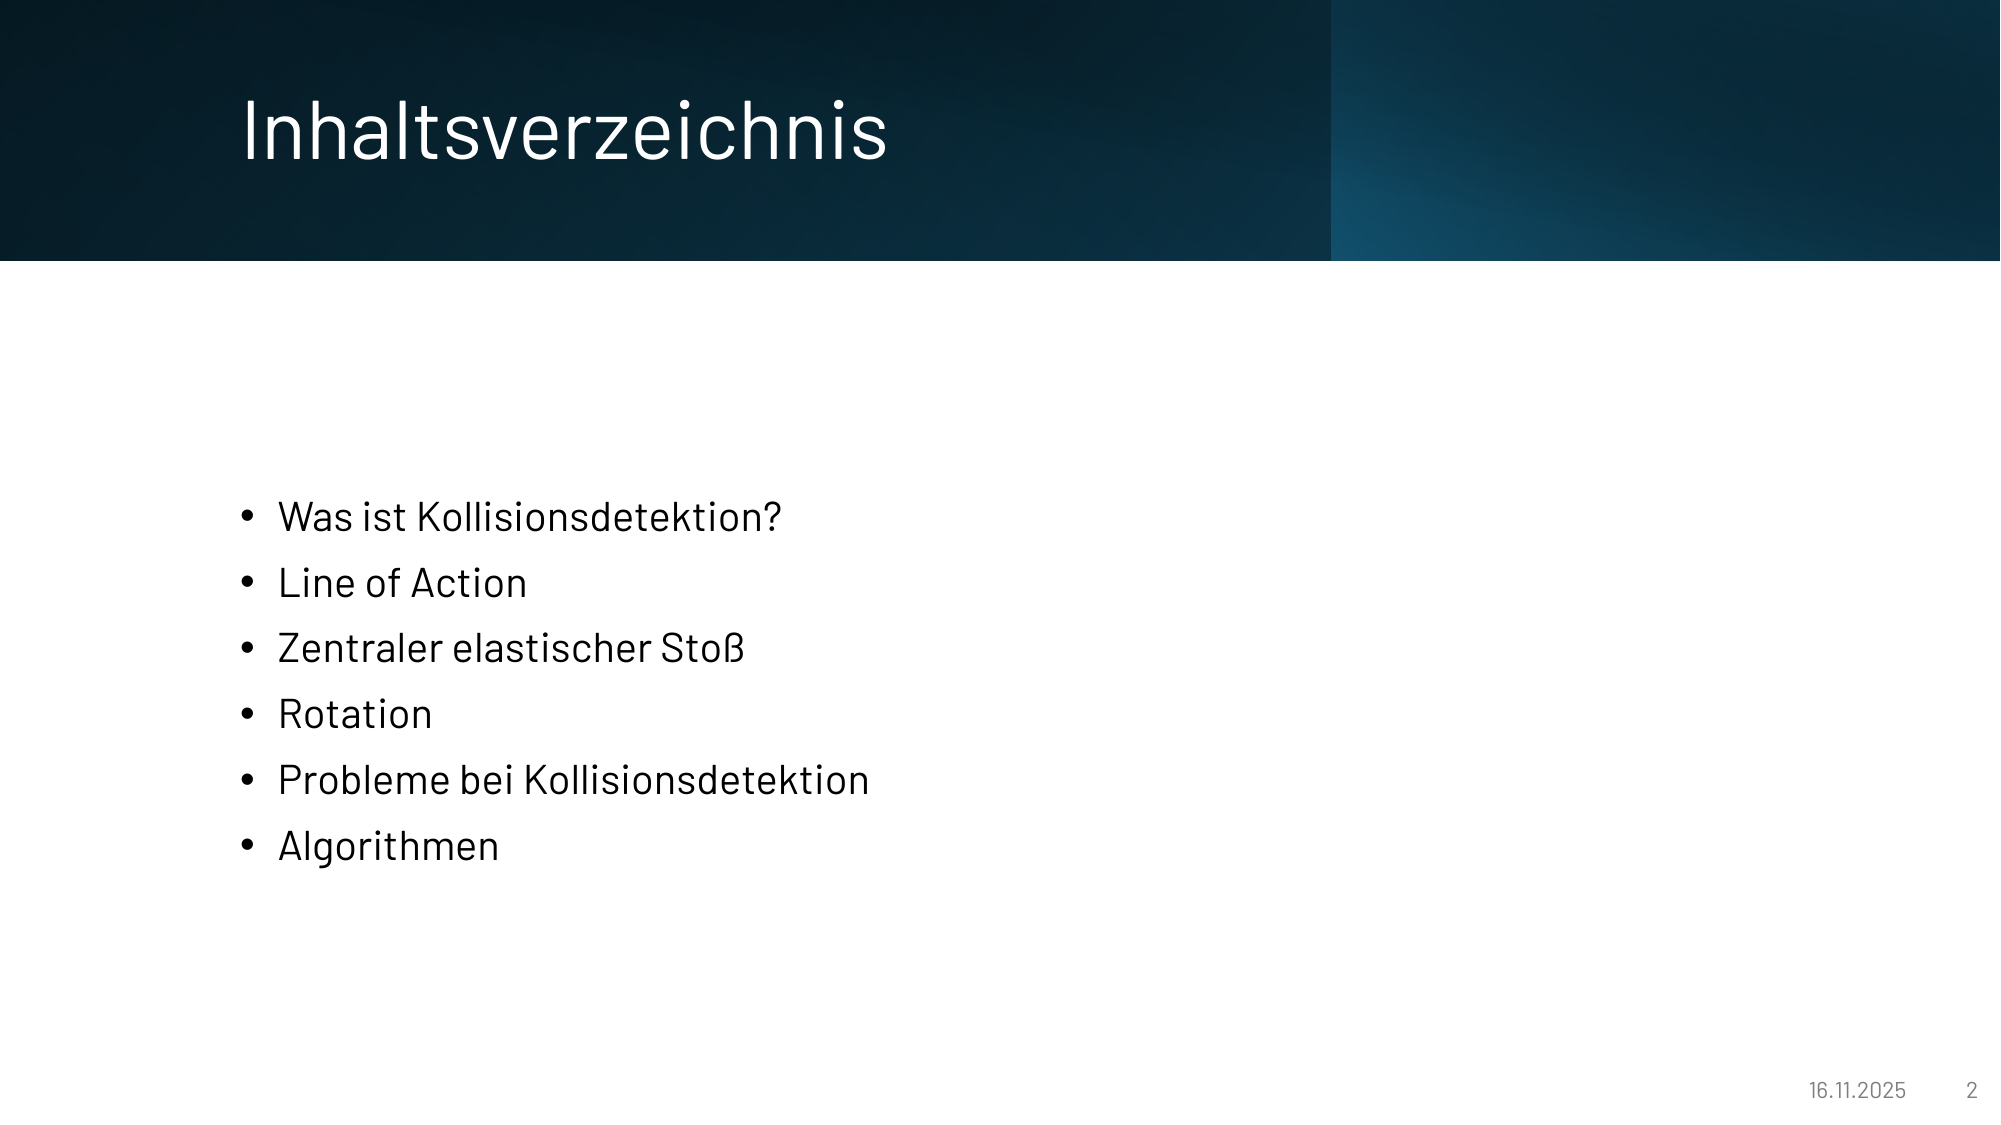

# Inhaltsverzeichnis
Was ist Kollisionsdetektion?
Line of Action
Zentraler elastischer Stoß
Rotation
Probleme bei Kollisionsdetektion
Algorithmen
16.11.2025
2